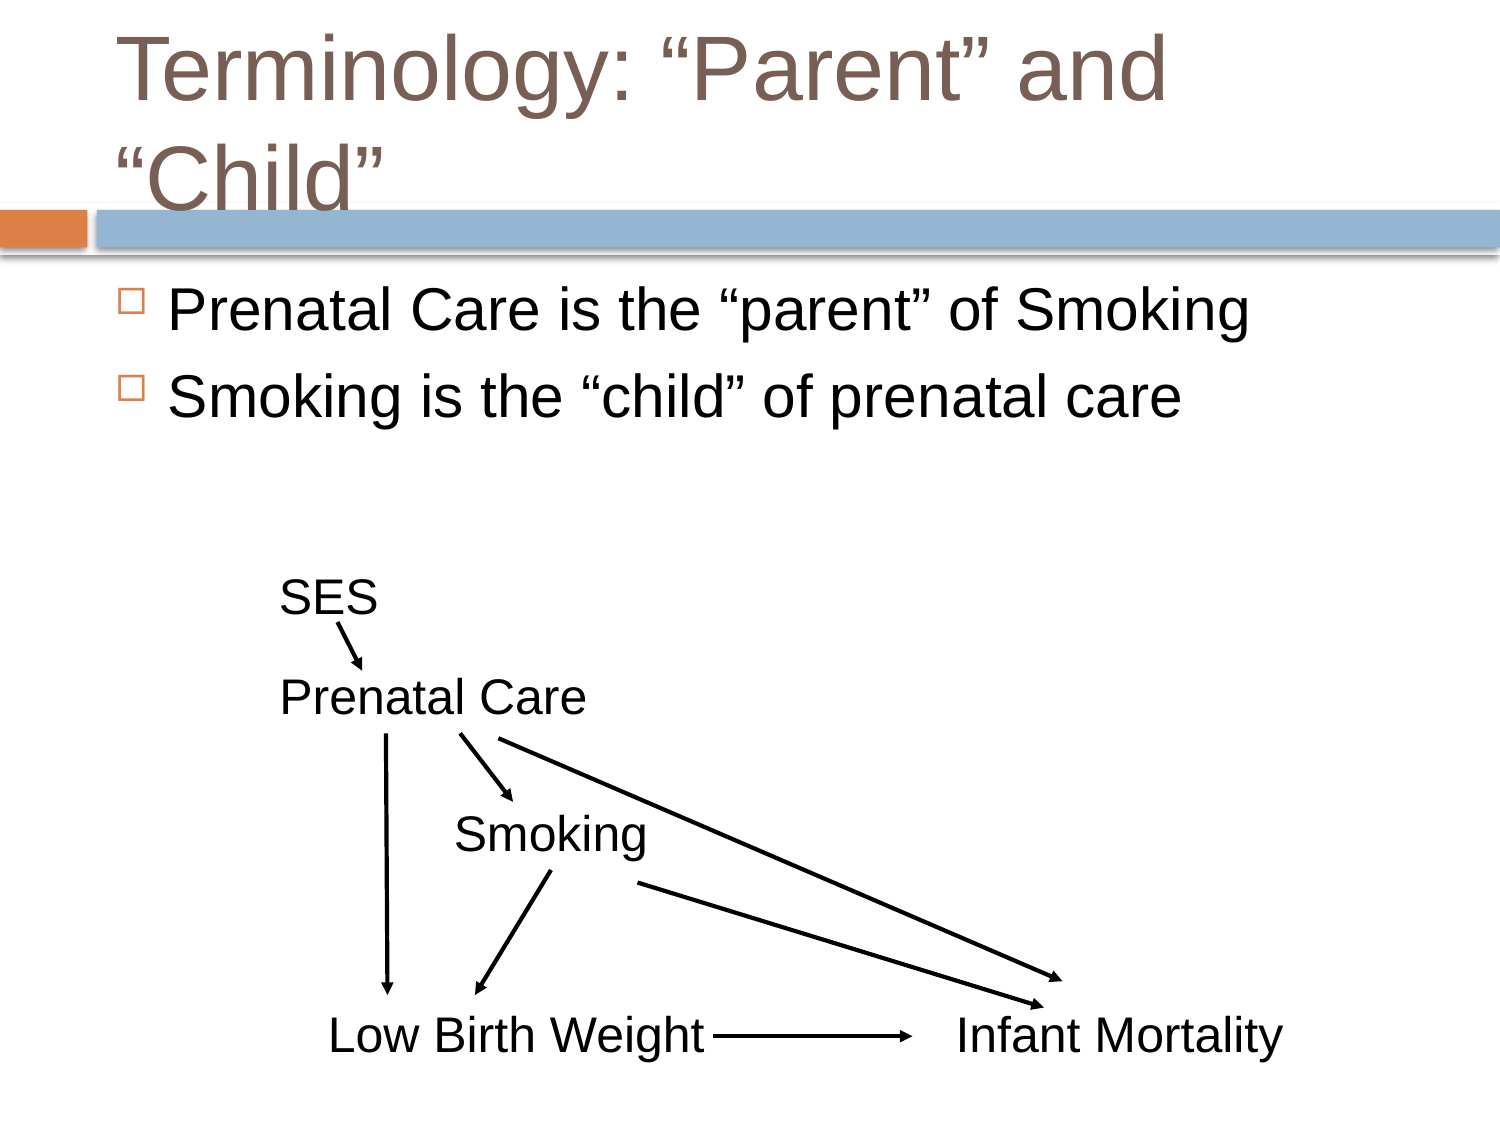

# Terminology: “Parent” and “Child”
Prenatal Care is the “parent” of Smoking
Smoking is the “child” of prenatal care

SES
Prenatal Care
Smoking
  Low Birth Weight                  Infant Mortality